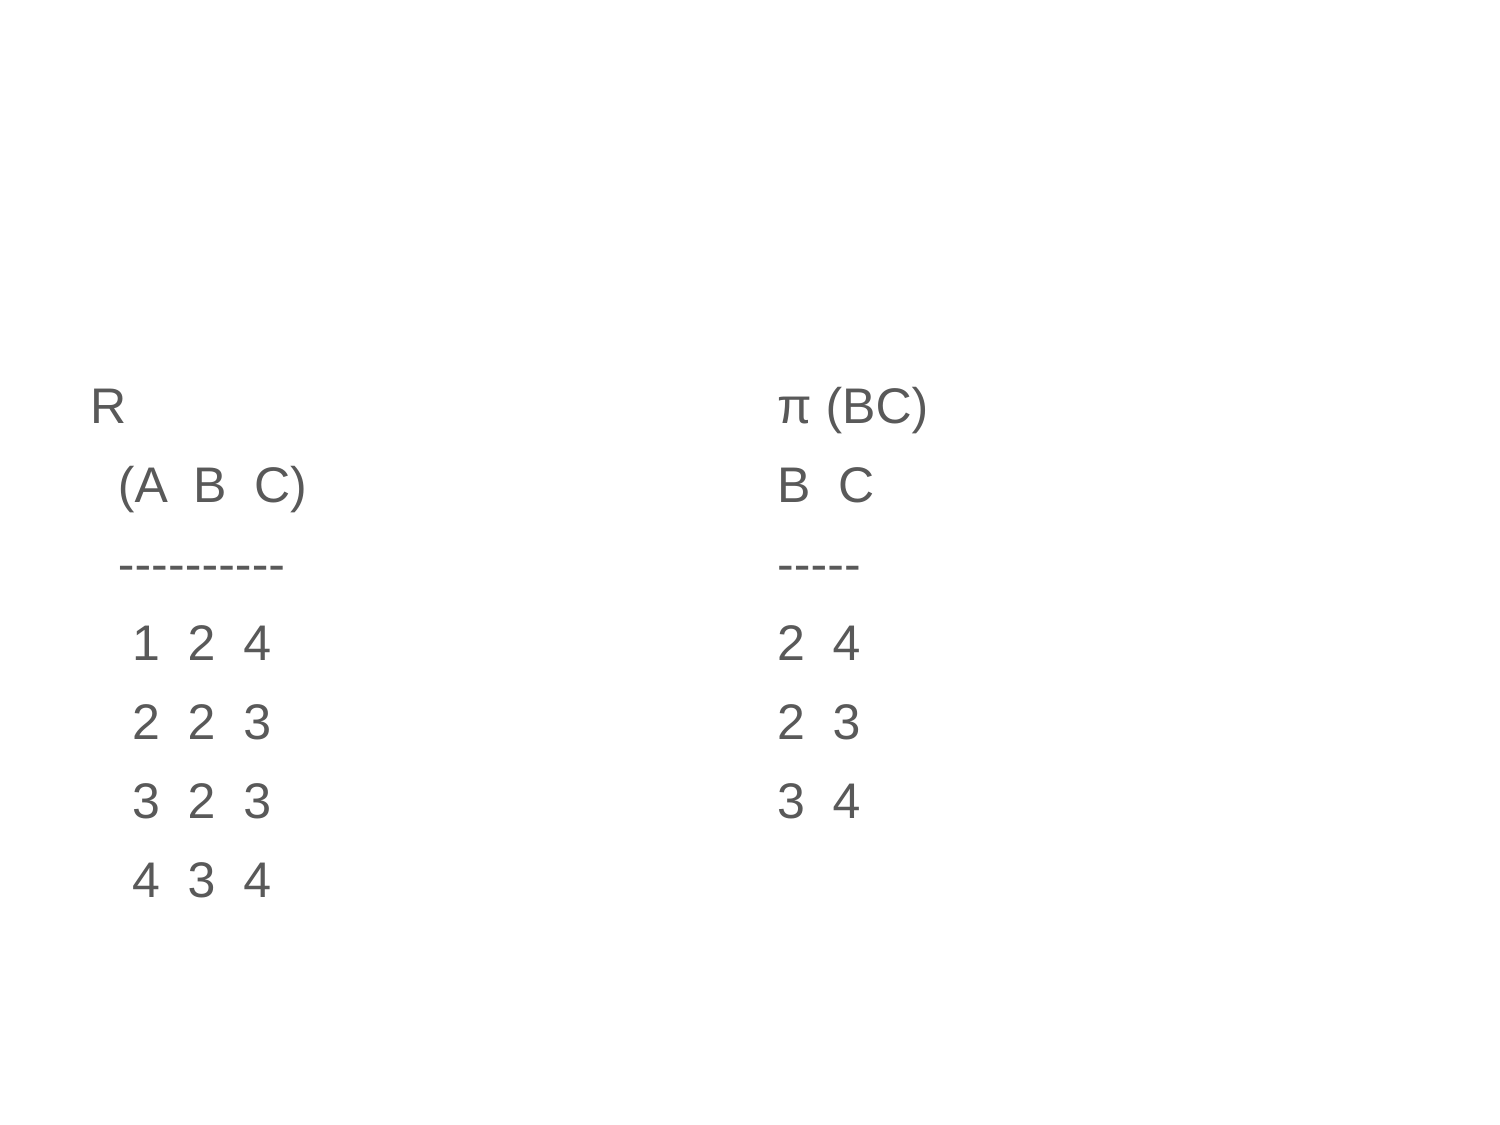

#

R
  (A  B  C)
  ----------
   1  2  4
   2  2  3
   3  2  3
   4  3  4
π (BC)
B  C
-----
2  4
2  3
3  4